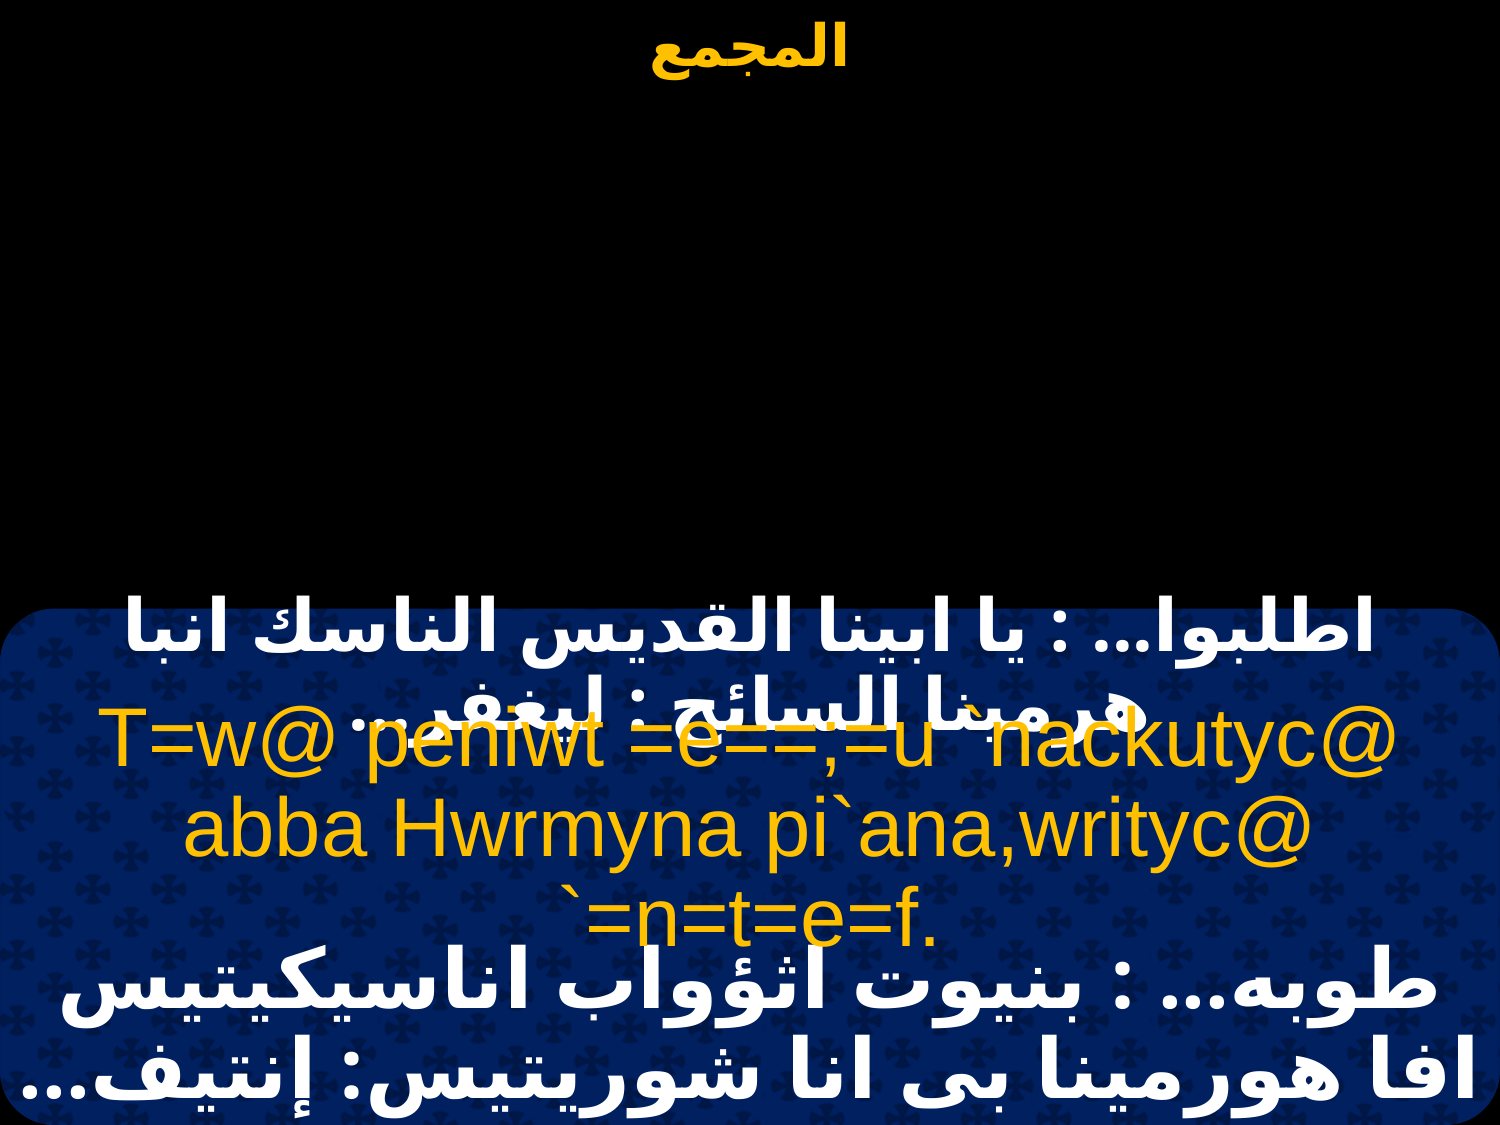

#
اطلبوا... : يا ابينا القديس الناسك انبا هرمينا السائح : ليغفر...
T=w@ peniwt =e==;=u `nackutyc@ abba Hwrmyna pi`ana,writyc@ `=n=t=e=f.
طوبه... : بنيوت اثؤواب اناسيكيتيس افا هورمينا بى انا شوريتيس: إنتيف...